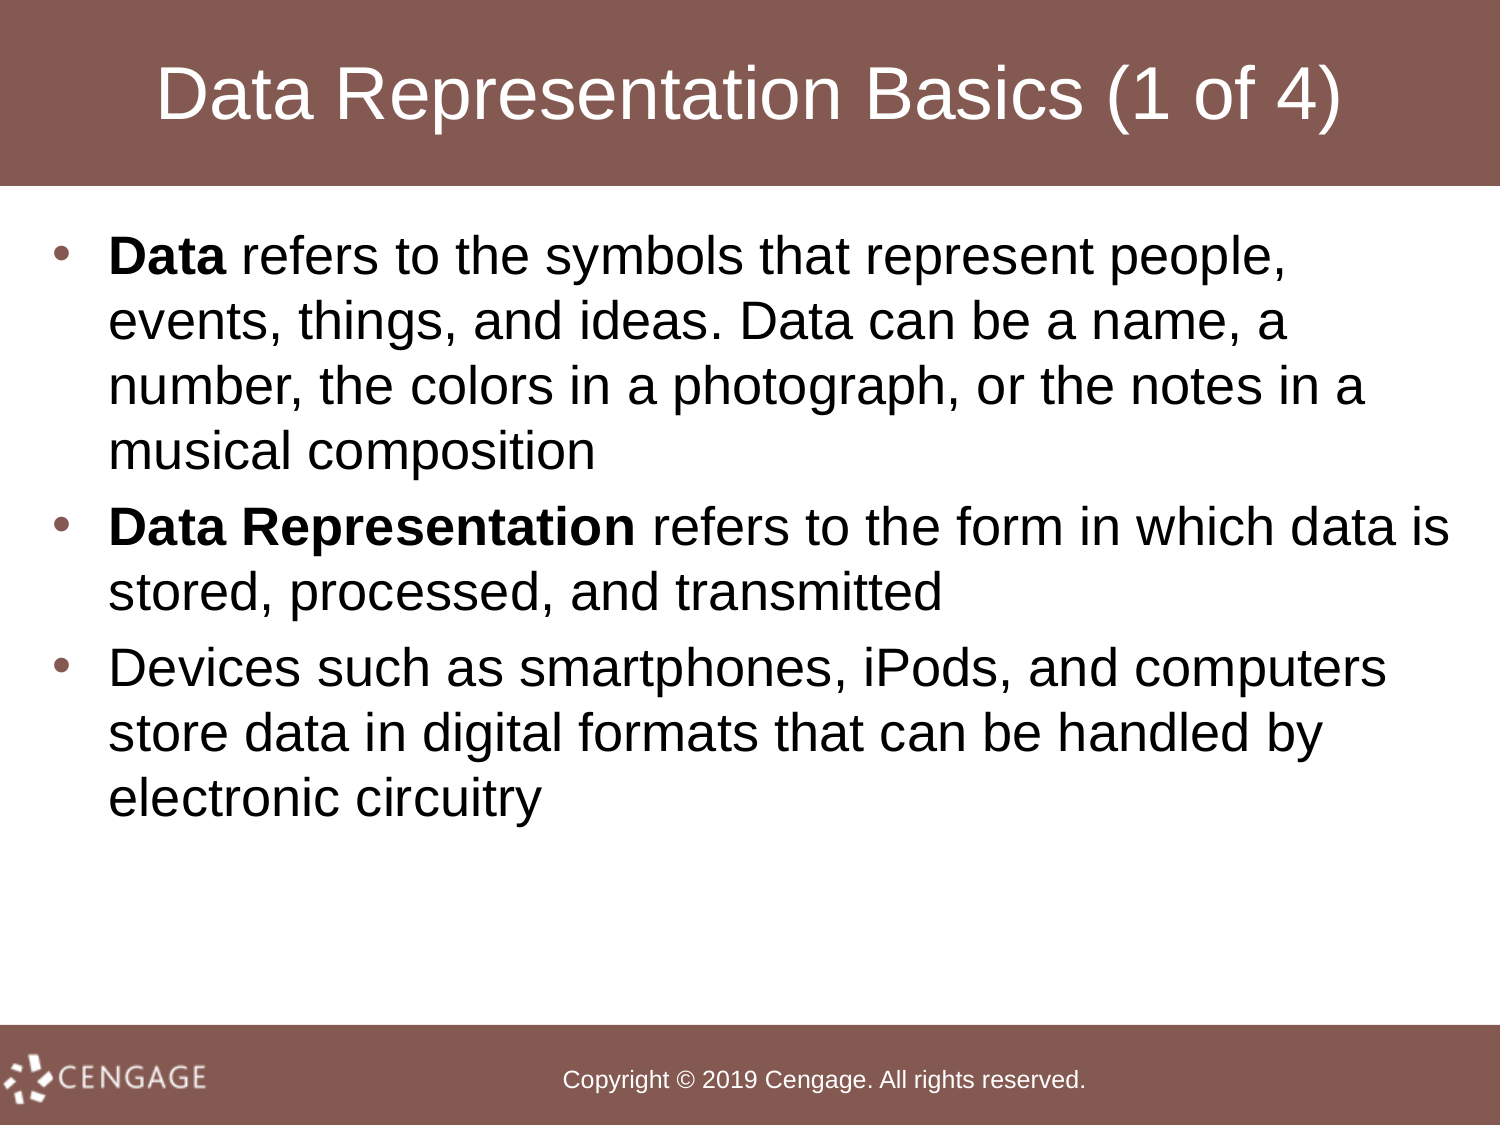

# Data Representation Basics (1 of 4)
Data refers to the symbols that represent people, events, things, and ideas. Data can be a name, a number, the colors in a photograph, or the notes in a musical composition
Data Representation refers to the form in which data is stored, processed, and transmitted
Devices such as smartphones, iPods, and computers store data in digital formats that can be handled by electronic circuitry